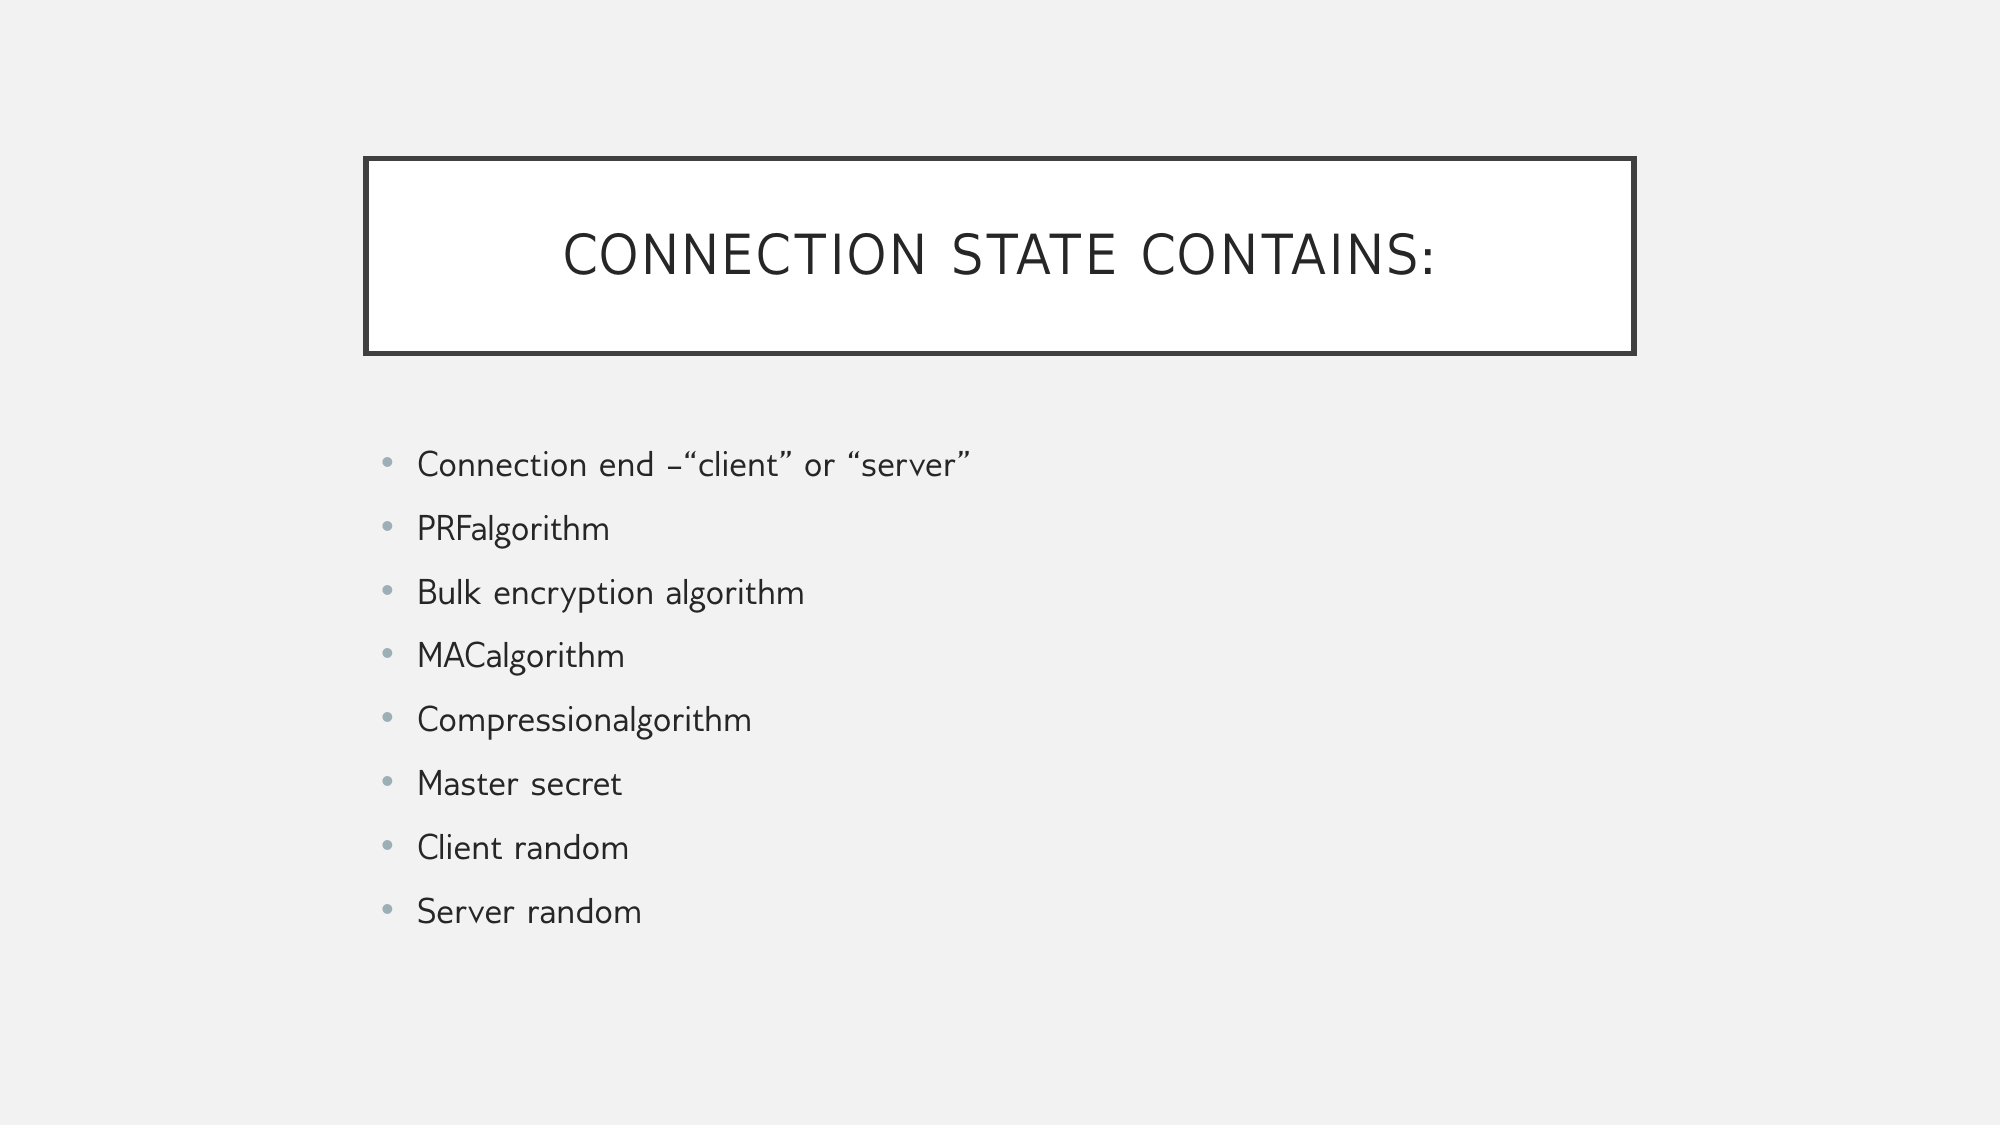

# Connection State Contains:
Connection end –“client” or “server”
PRFalgorithm
Bulk encryption algorithm
MACalgorithm
Compressionalgorithm
Master secret
Client random
Server random